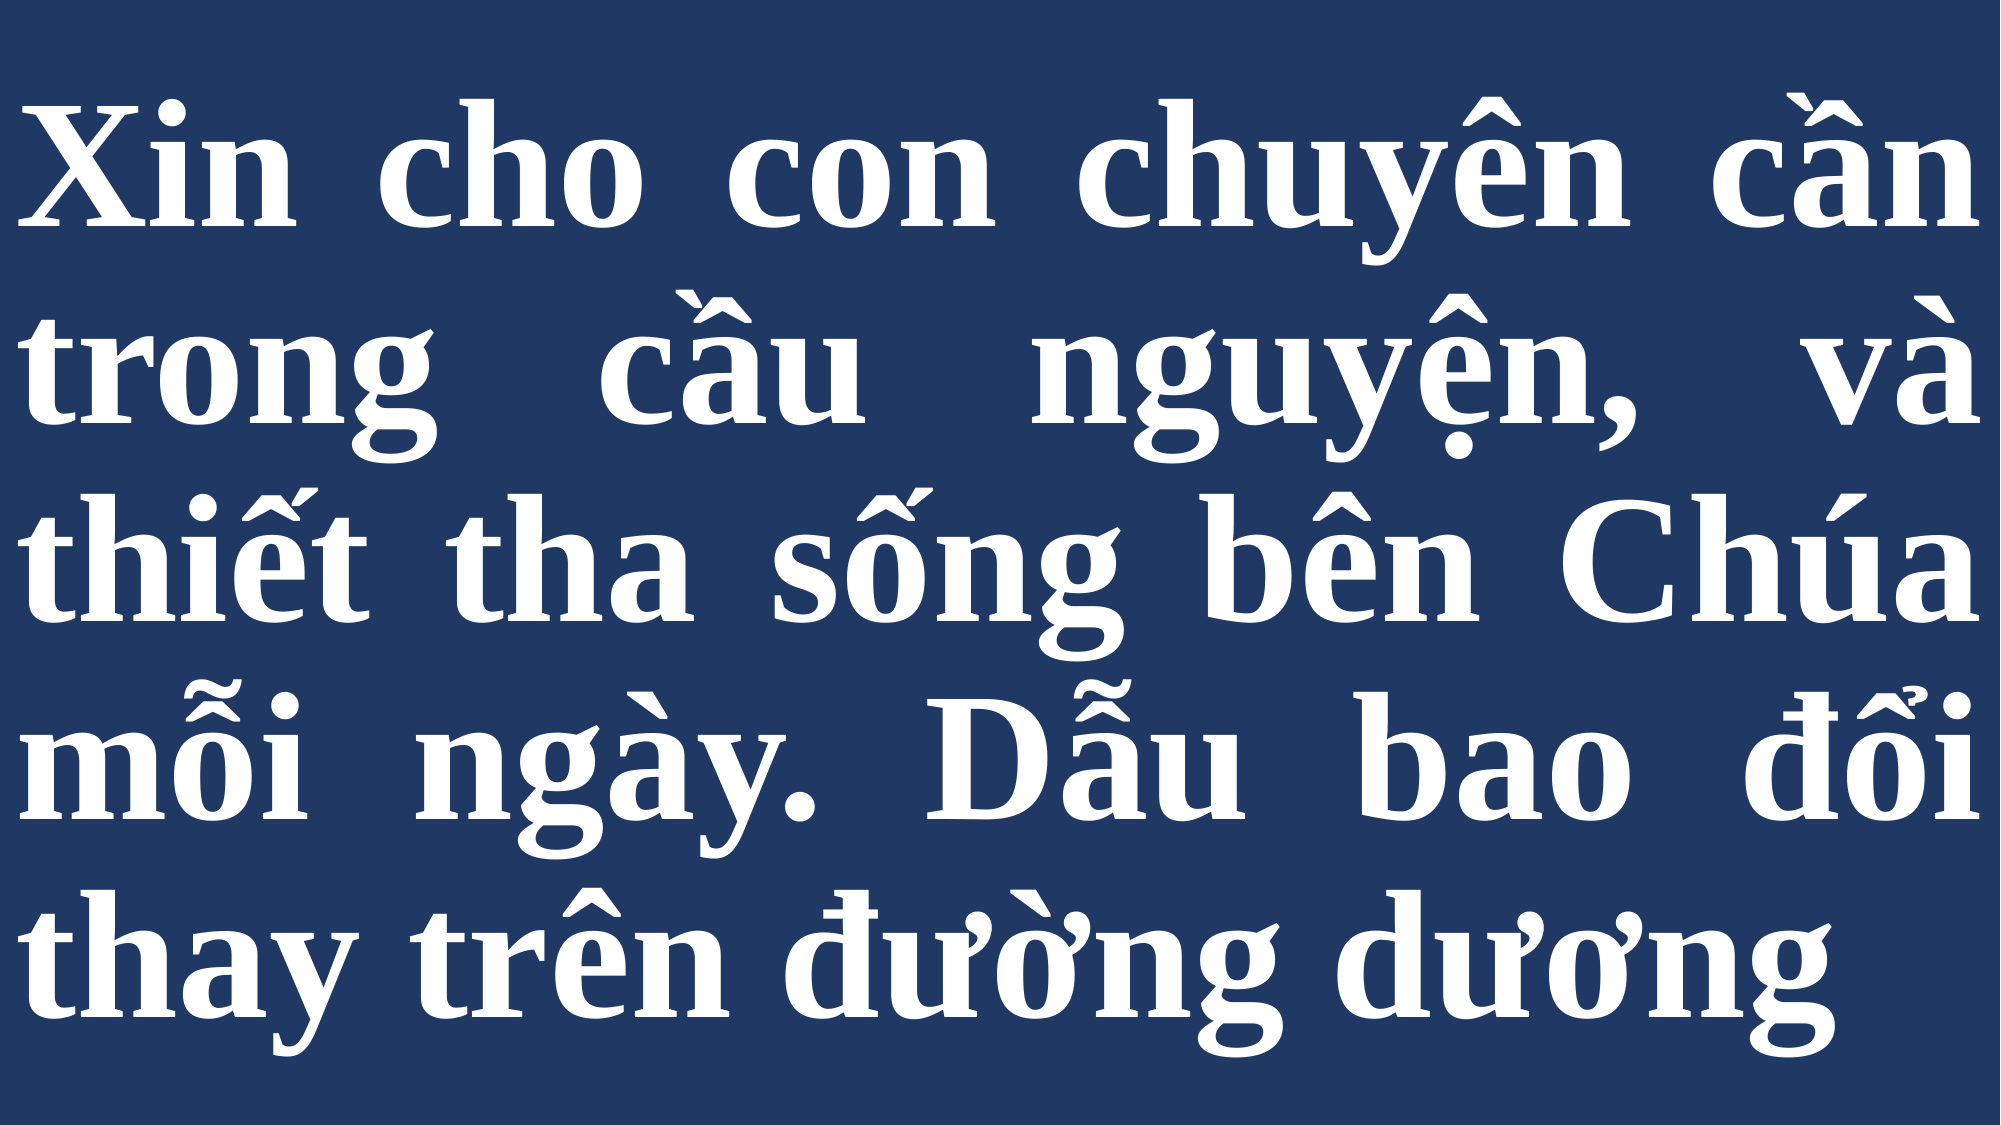

# Xin cho con chuyên cần trong cầu nguyện, và thiết tha sống bên Chúa mỗi ngày. Dẫu bao đổi thay trên đường dương